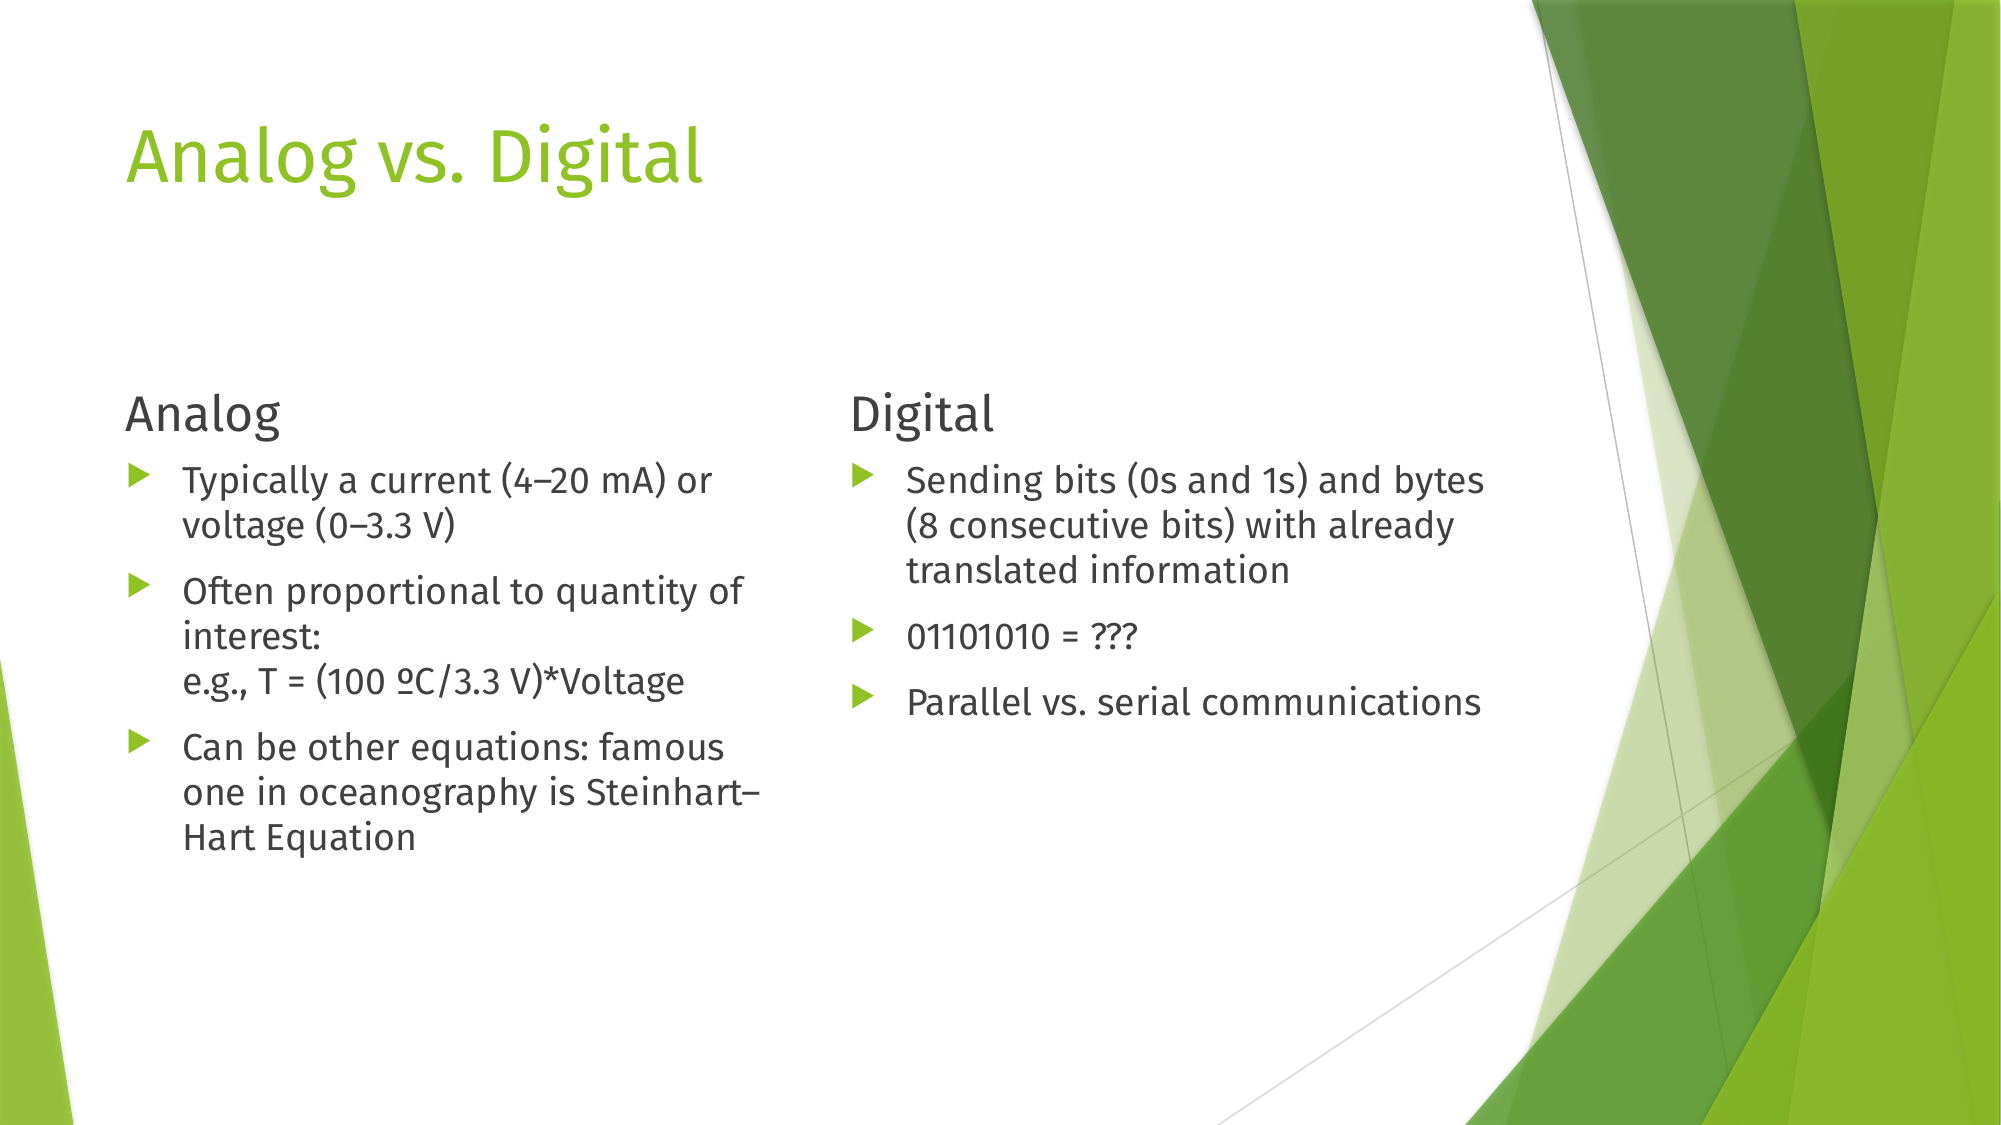

# Analog vs. Digital
Analog
Digital
Typically a current (4–20 mA) or voltage (0–3.3 V)
Often proportional to quantity of interest:
e.g., T = (100 ºC/3.3 V)*Voltage
Can be other equations: famous one in oceanography is Steinhart–Hart Equation
Sending bits (0s and 1s) and bytes (8 consecutive bits) with already translated information
01101010 = ???
Parallel vs. serial communications